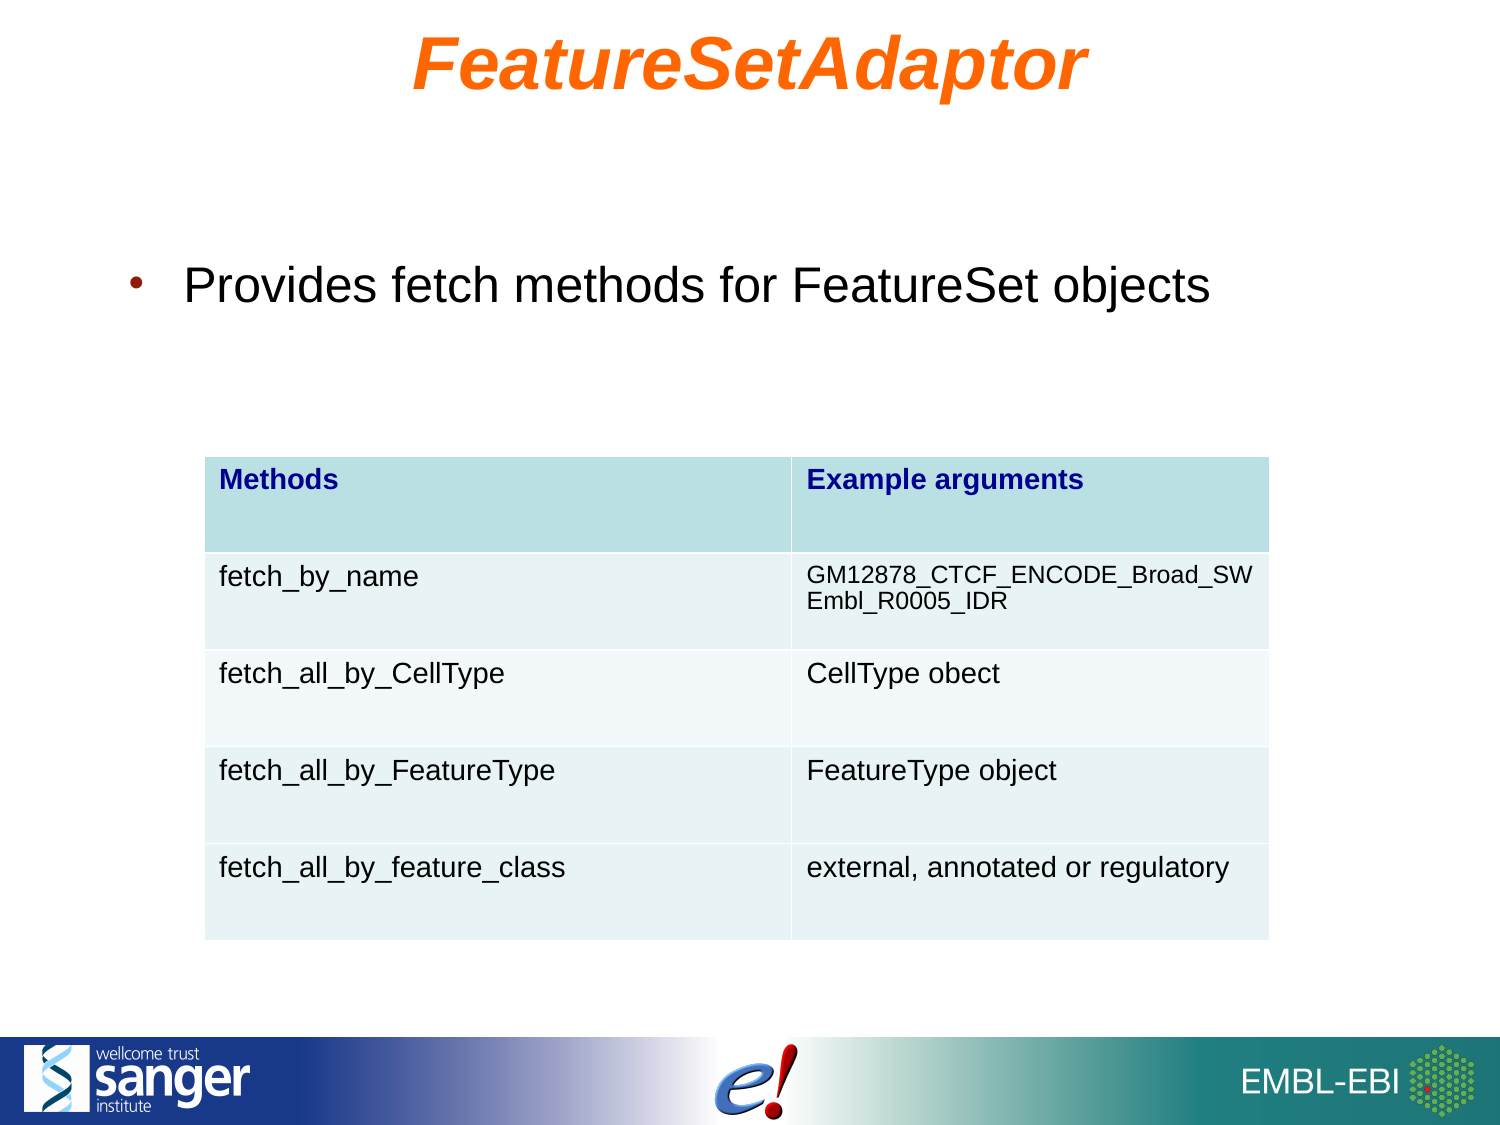

FeatureSetAdaptor

Provides fetch methods for FeatureSet objects

| Methods | Example arguments |
| --- | --- |
| fetch\_by\_name | GM12878\_CTCF\_ENCODE\_Broad\_SWEmbl\_R0005\_IDR |
| fetch\_all\_by\_CellType | CellType obect |
| fetch\_all\_by\_FeatureType | FeatureType object |
| fetch\_all\_by\_feature\_class | external, annotated or regulatory |